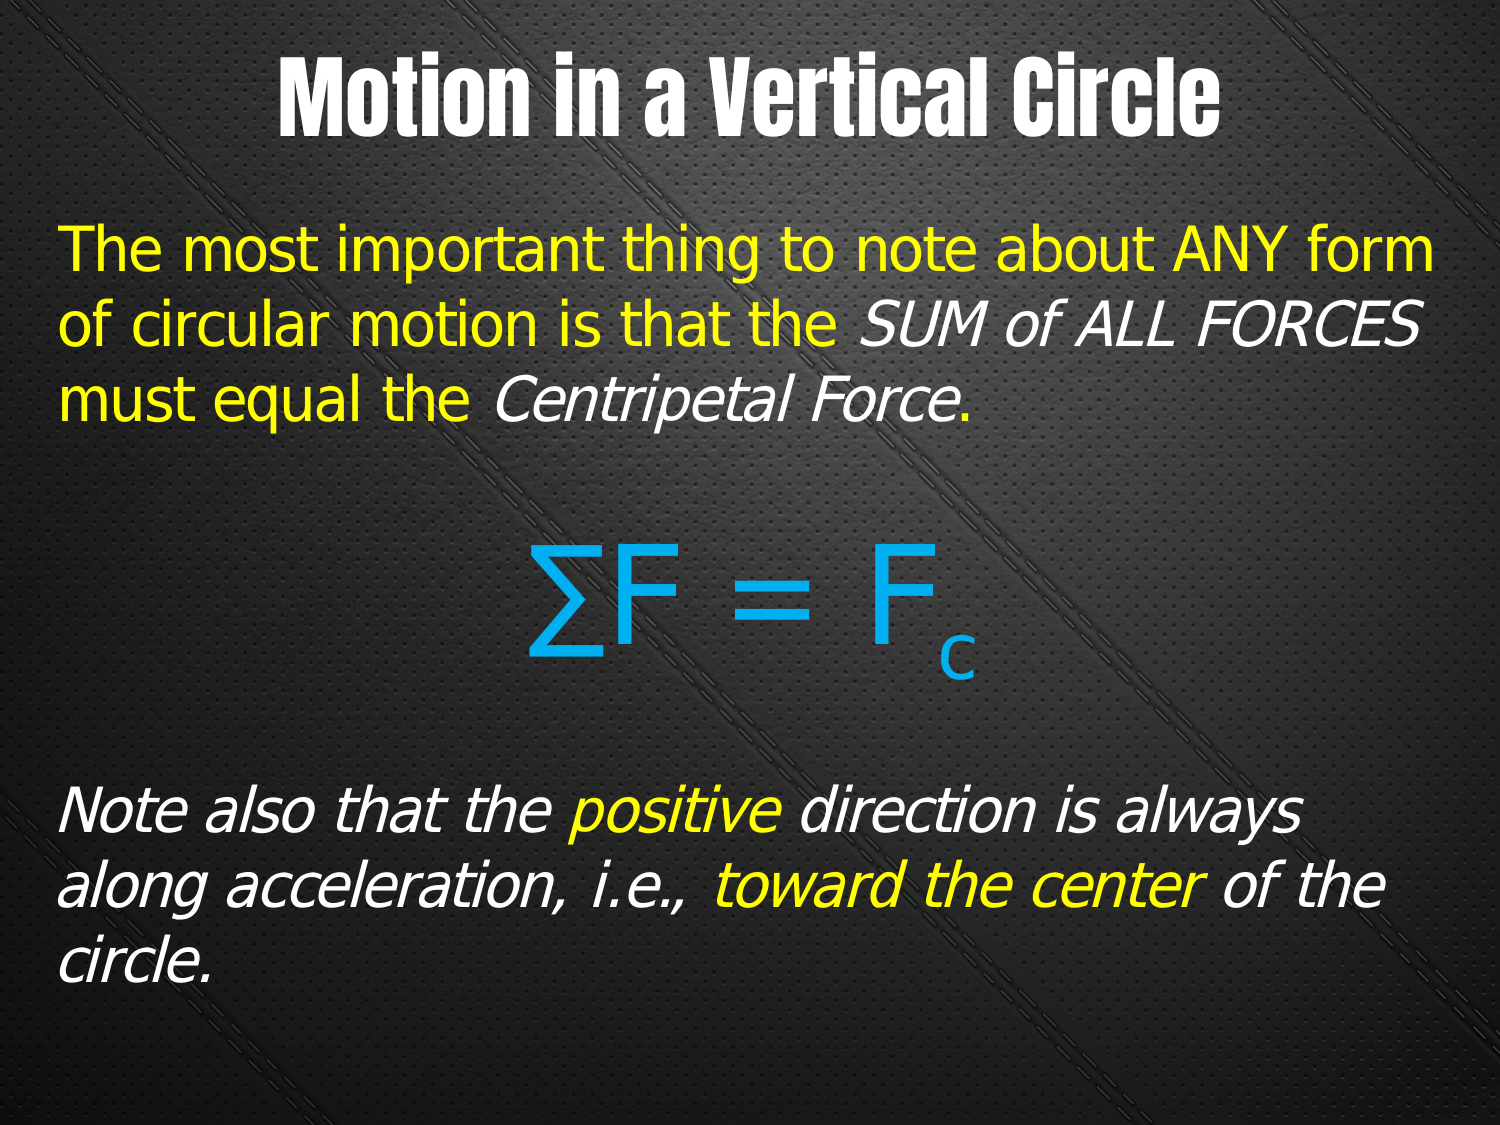

# Motion in a Vertical Circle
The most important thing to note about ANY form of circular motion is that the SUM of ALL FORCES must equal the Centripetal Force.
∑F = Fc
Note also that the positive direction is always along acceleration, i.e., toward the center of the circle.